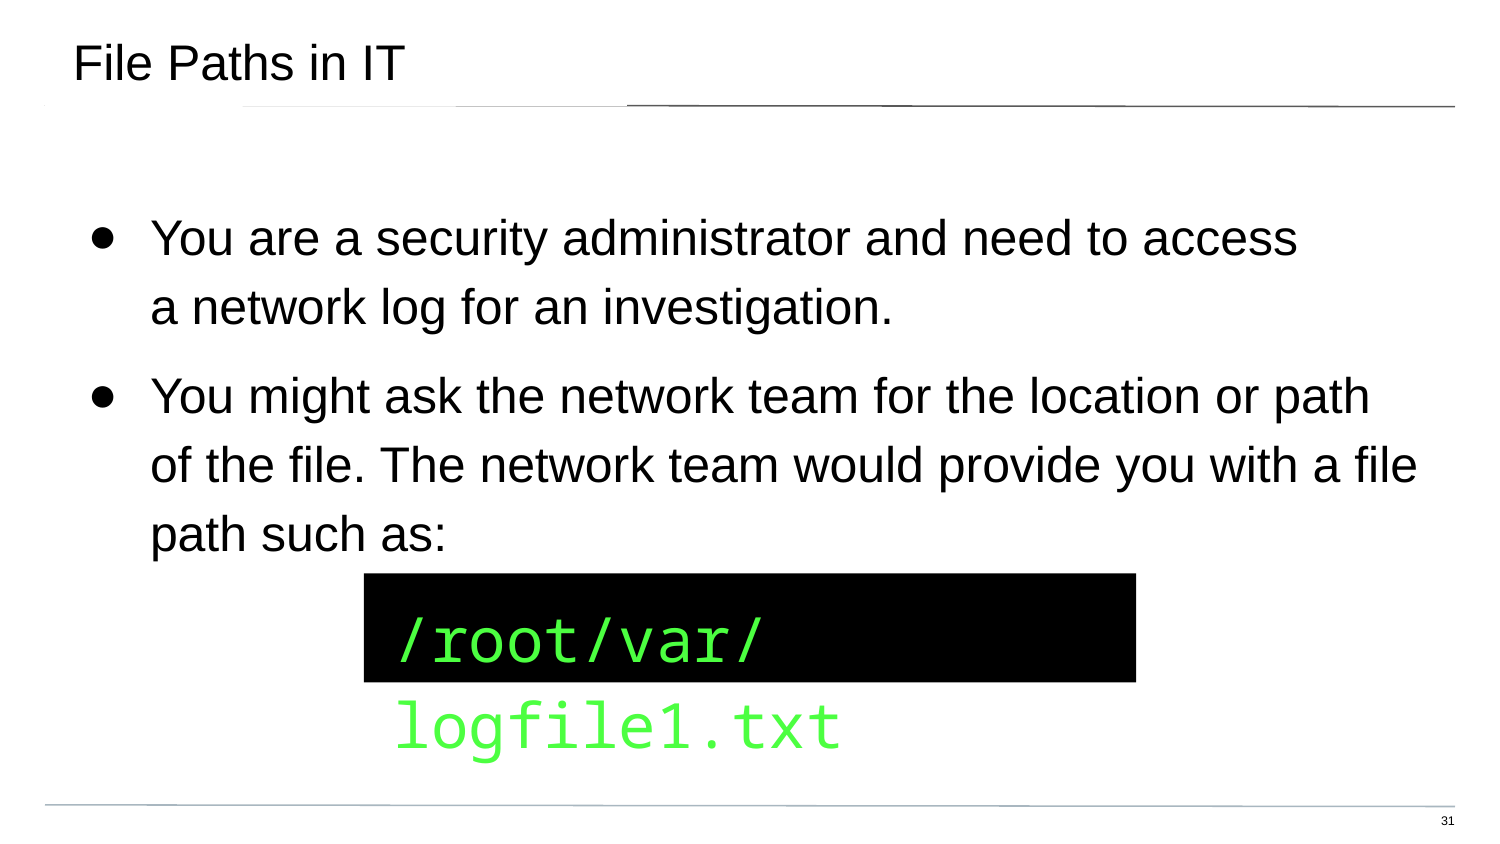

# File Paths in IT
You are a security administrator and need to access
a network log for an investigation.
You might ask the network team for the location or path
of the file. The network team would provide you with a file path such as:

/root/var/logfile1.txt
31